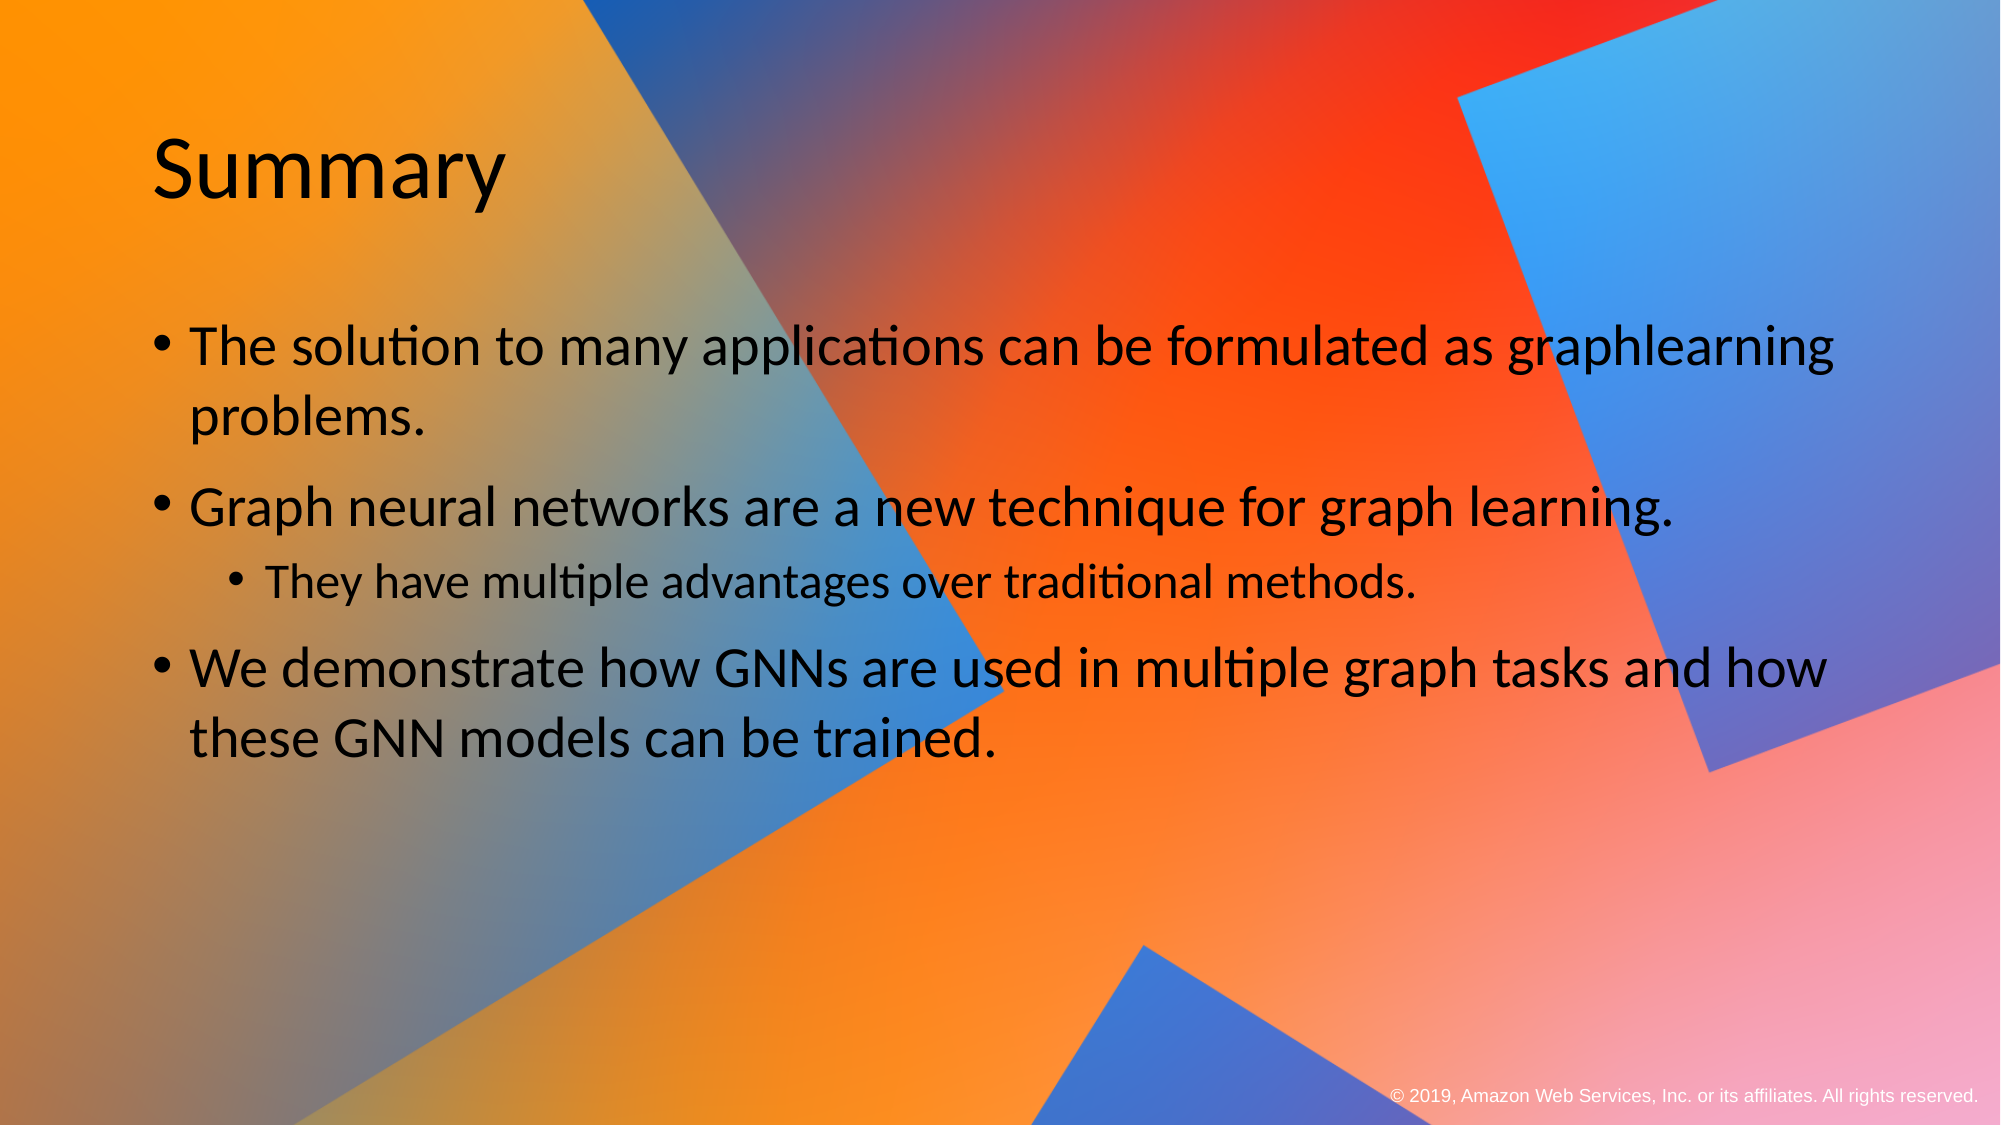

# Summary
The solution to many applications can be formulated as graphlearning problems.
Graph neural networks are a new technique for graph learning.
They have multiple advantages over traditional methods.
We demonstrate how GNNs are used in multiple graph tasks and how these GNN models can be trained.